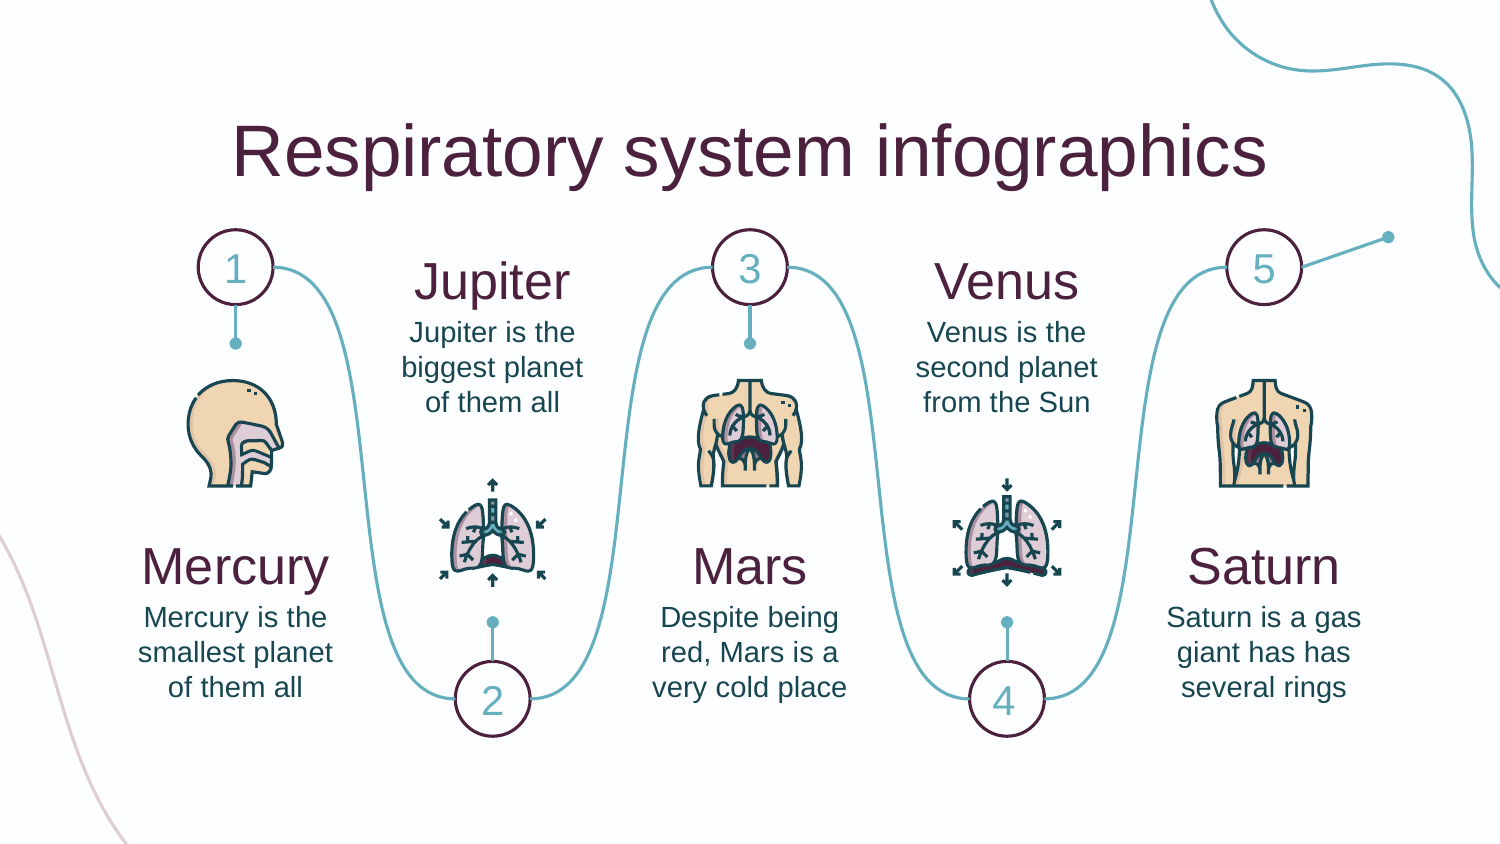

# Respiratory system infographics
1
3
5
Jupiter
Jupiter is the biggest planet of them all
Venus
Venus is the second planet from the Sun

Mercury
Mercury is the smallest planet of them all
Mars
Despite being red, Mars is a very cold place
Saturn
Saturn is a gas giant has has several rings
2
4